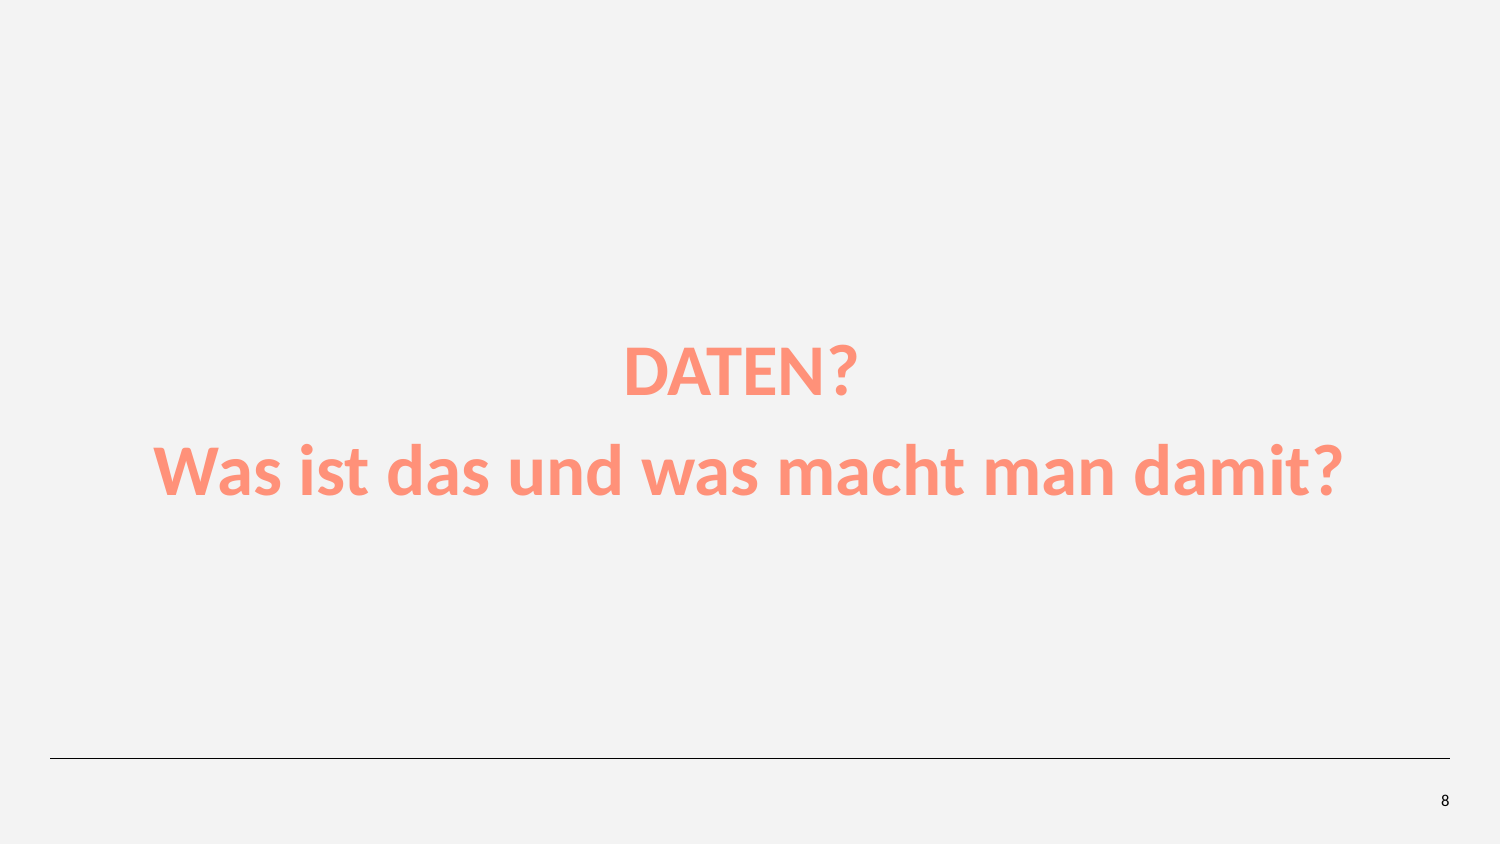

# DATEN?
Was ist das und was macht man damit?
 8